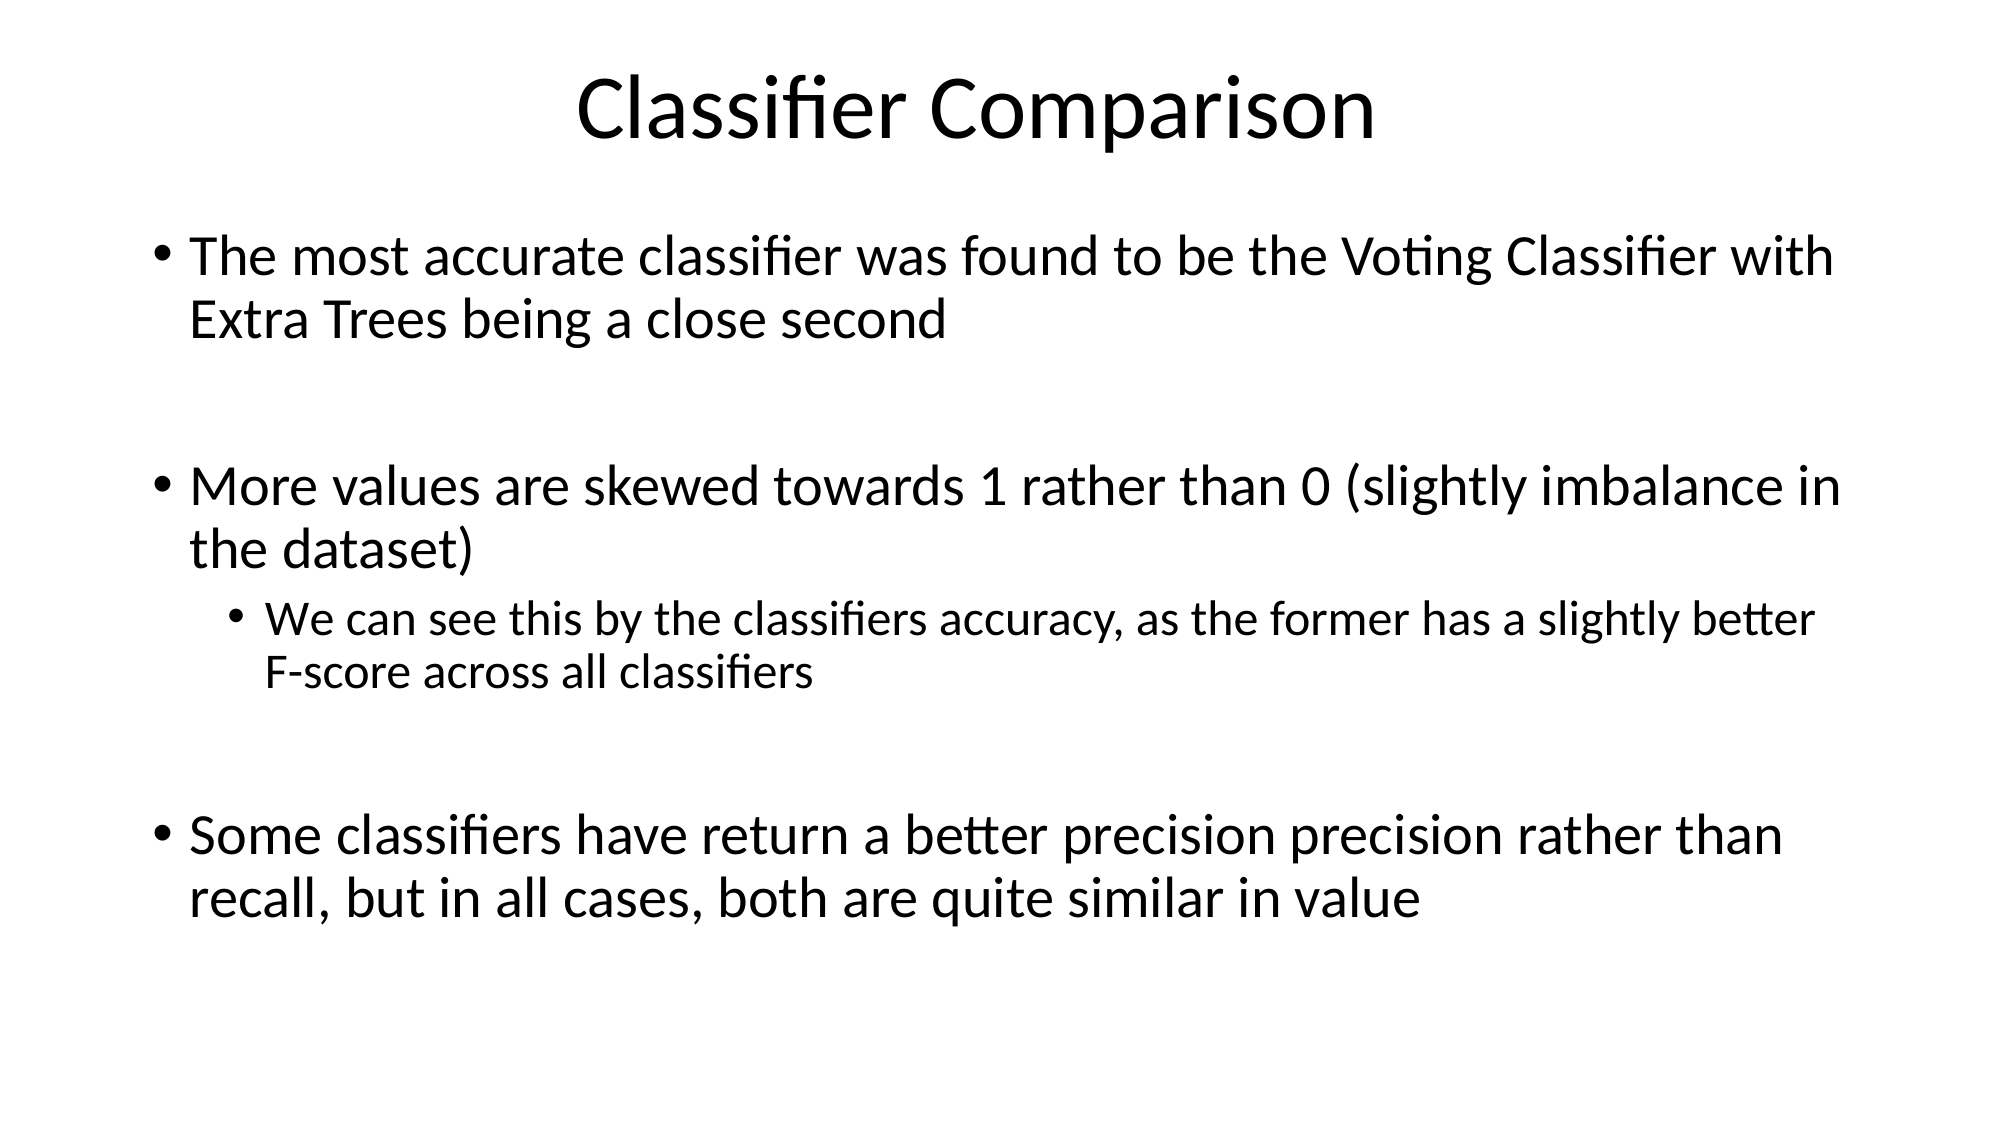

# Classifier Comparison
The most accurate classifier was found to be the Voting Classifier with Extra Trees being a close second

More values are skewed towards 1 rather than 0 (slightly imbalance in the dataset)
We can see this by the classifiers accuracy, as the former has a slightly better F-score across all classifiers

Some classifiers have return a better precision precision rather than recall, but in all cases, both are quite similar in value